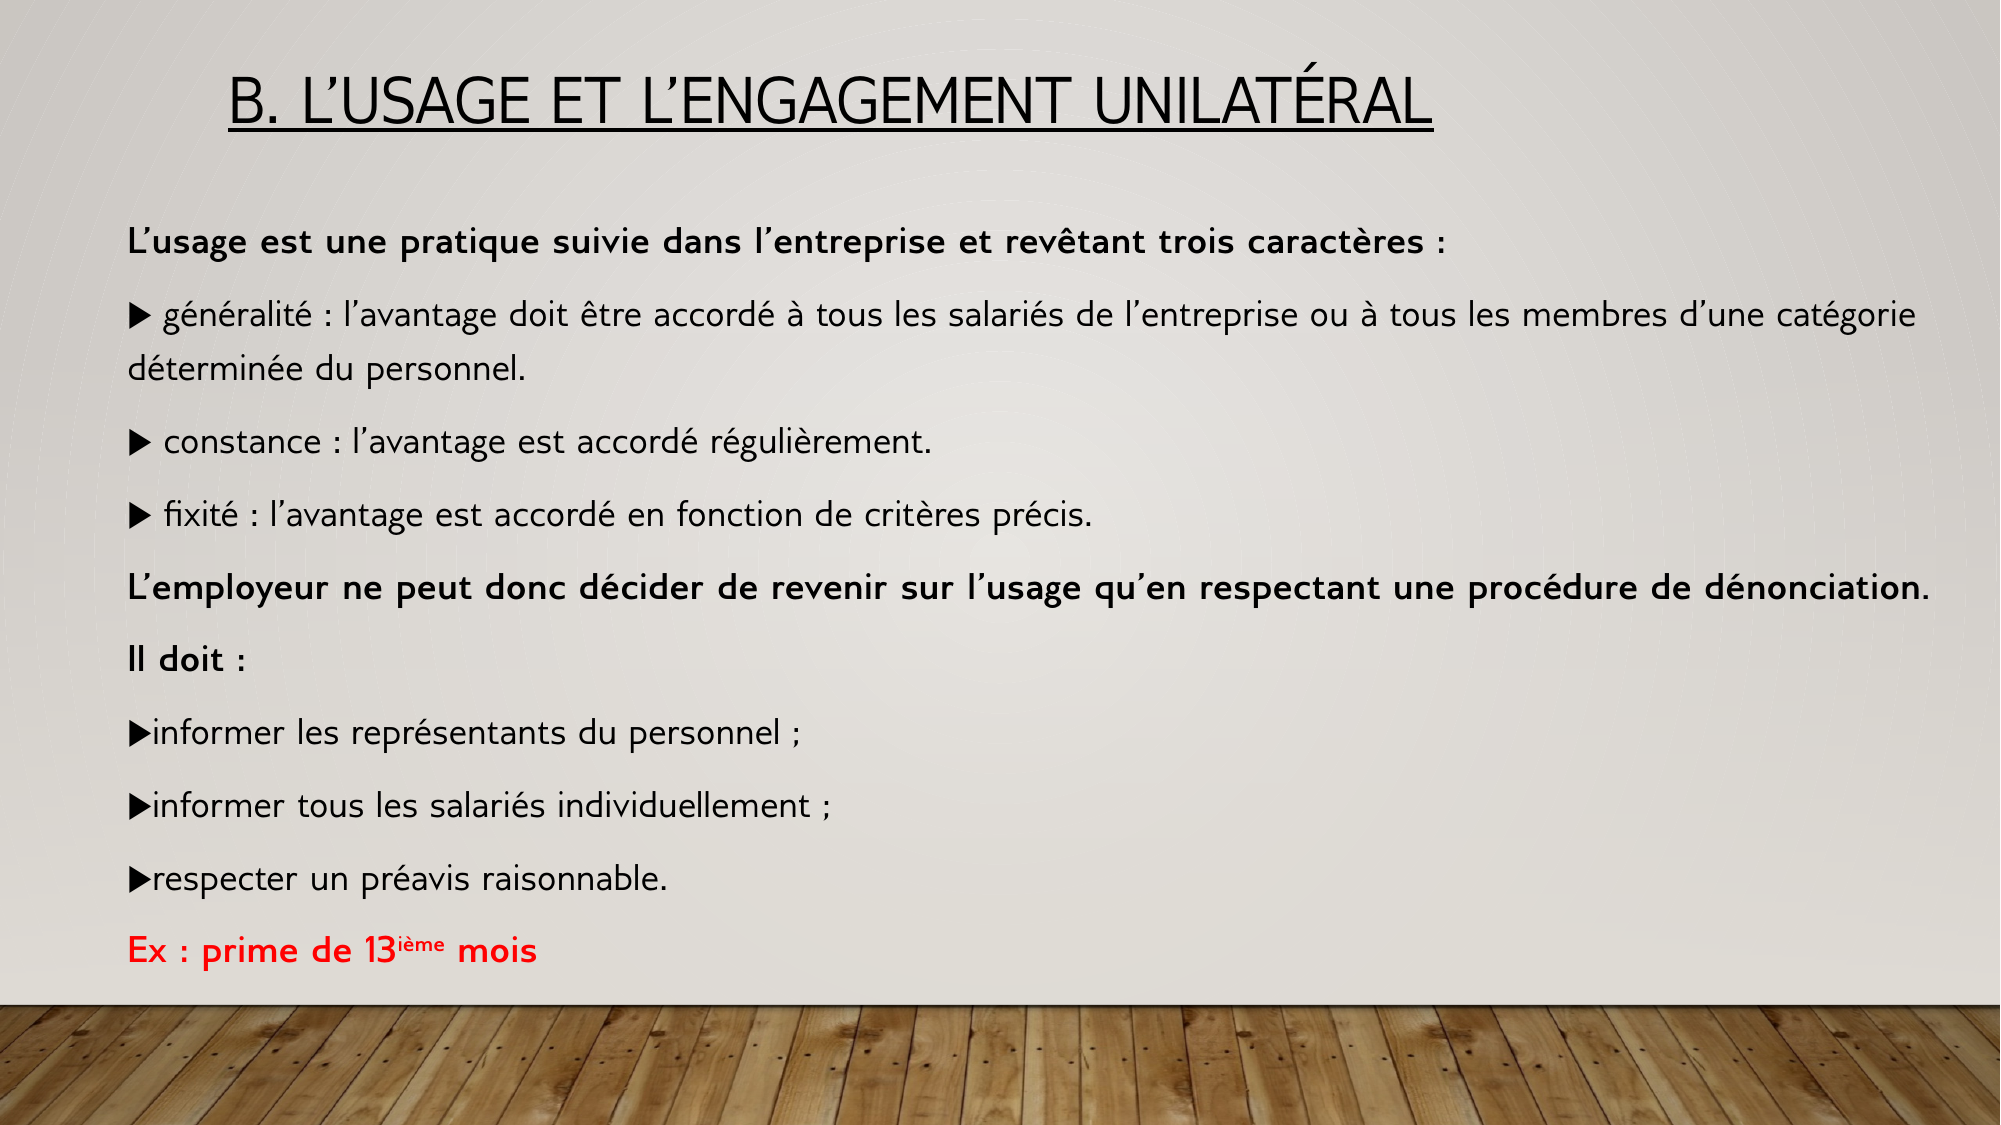

b. L’usage et l’engagement unilatéral
L’usage est une pratique suivie dans l’entreprise et revêtant trois caractères :
▶ généralité : l’avantage doit être accordé à tous les salariés de l’entreprise ou à tous les membres d’une catégorie déterminée du personnel.
▶ constance : l’avantage est accordé régulièrement.
▶ fixité : l’avantage est accordé en fonction de critères précis.
L’employeur ne peut donc décider de revenir sur l’usage qu’en respectant une procédure de dénonciation.
Il doit :
▶informer les représentants du personnel ;
▶informer tous les salariés individuellement ;
▶respecter un préavis raisonnable.
Ex : prime de 13ième mois